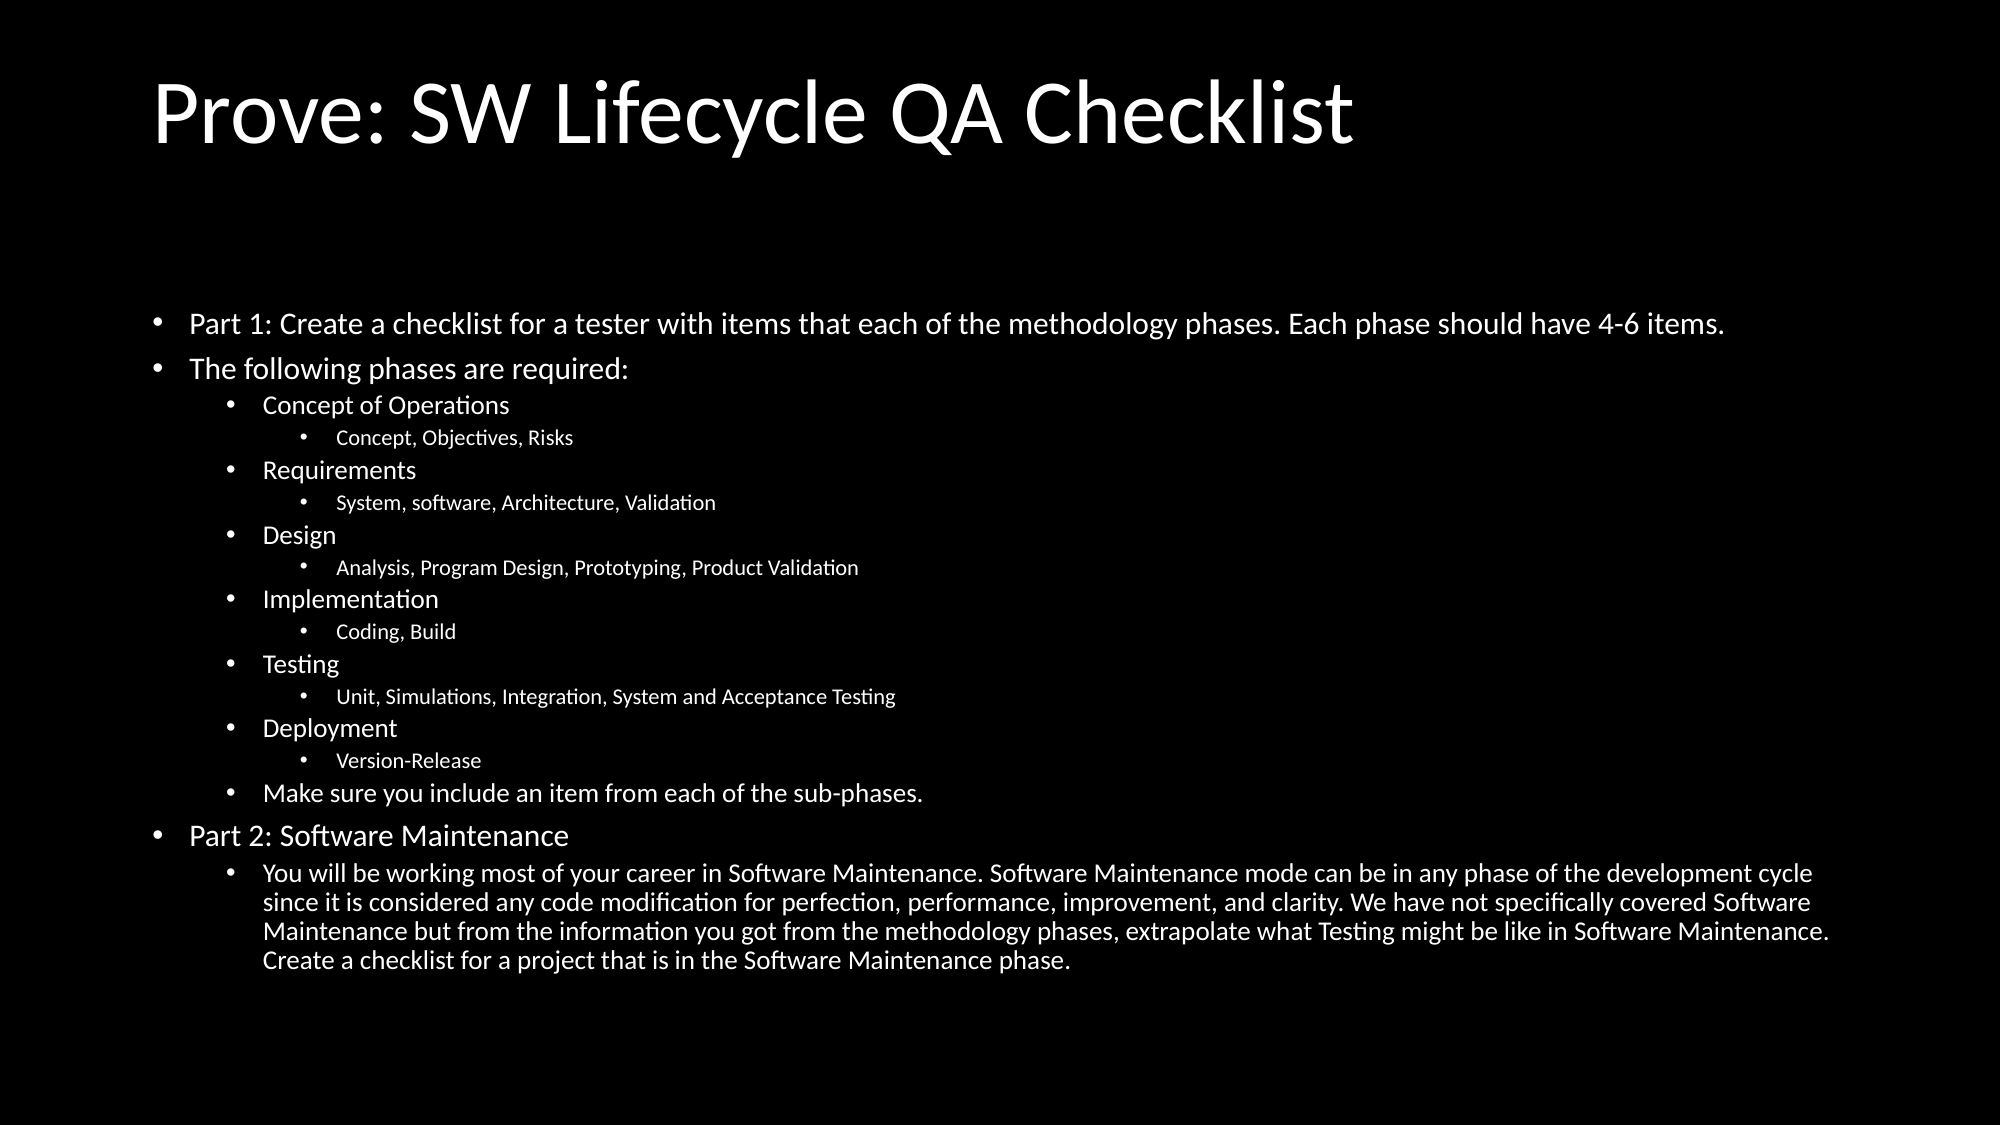

# Prove: SW Lifecycle QA Checklist
Part 1: Create a checklist for a tester with items that each of the methodology phases. Each phase should have 4-6 items.
The following phases are required:
Concept of Operations
Concept, Objectives, Risks
Requirements
System, software, Architecture, Validation
Design
Analysis, Program Design, Prototyping, Product Validation
Implementation
Coding, Build
Testing
Unit, Simulations, Integration, System and Acceptance Testing
Deployment
Version-Release
Make sure you include an item from each of the sub-phases.
Part 2: Software Maintenance
You will be working most of your career in Software Maintenance. Software Maintenance mode can be in any phase of the development cycle since it is considered any code modification for perfection, performance, improvement, and clarity. We have not specifically covered Software Maintenance but from the information you got from the methodology phases, extrapolate what Testing might be like in Software Maintenance.
Create a checklist for a project that is in the Software Maintenance phase.